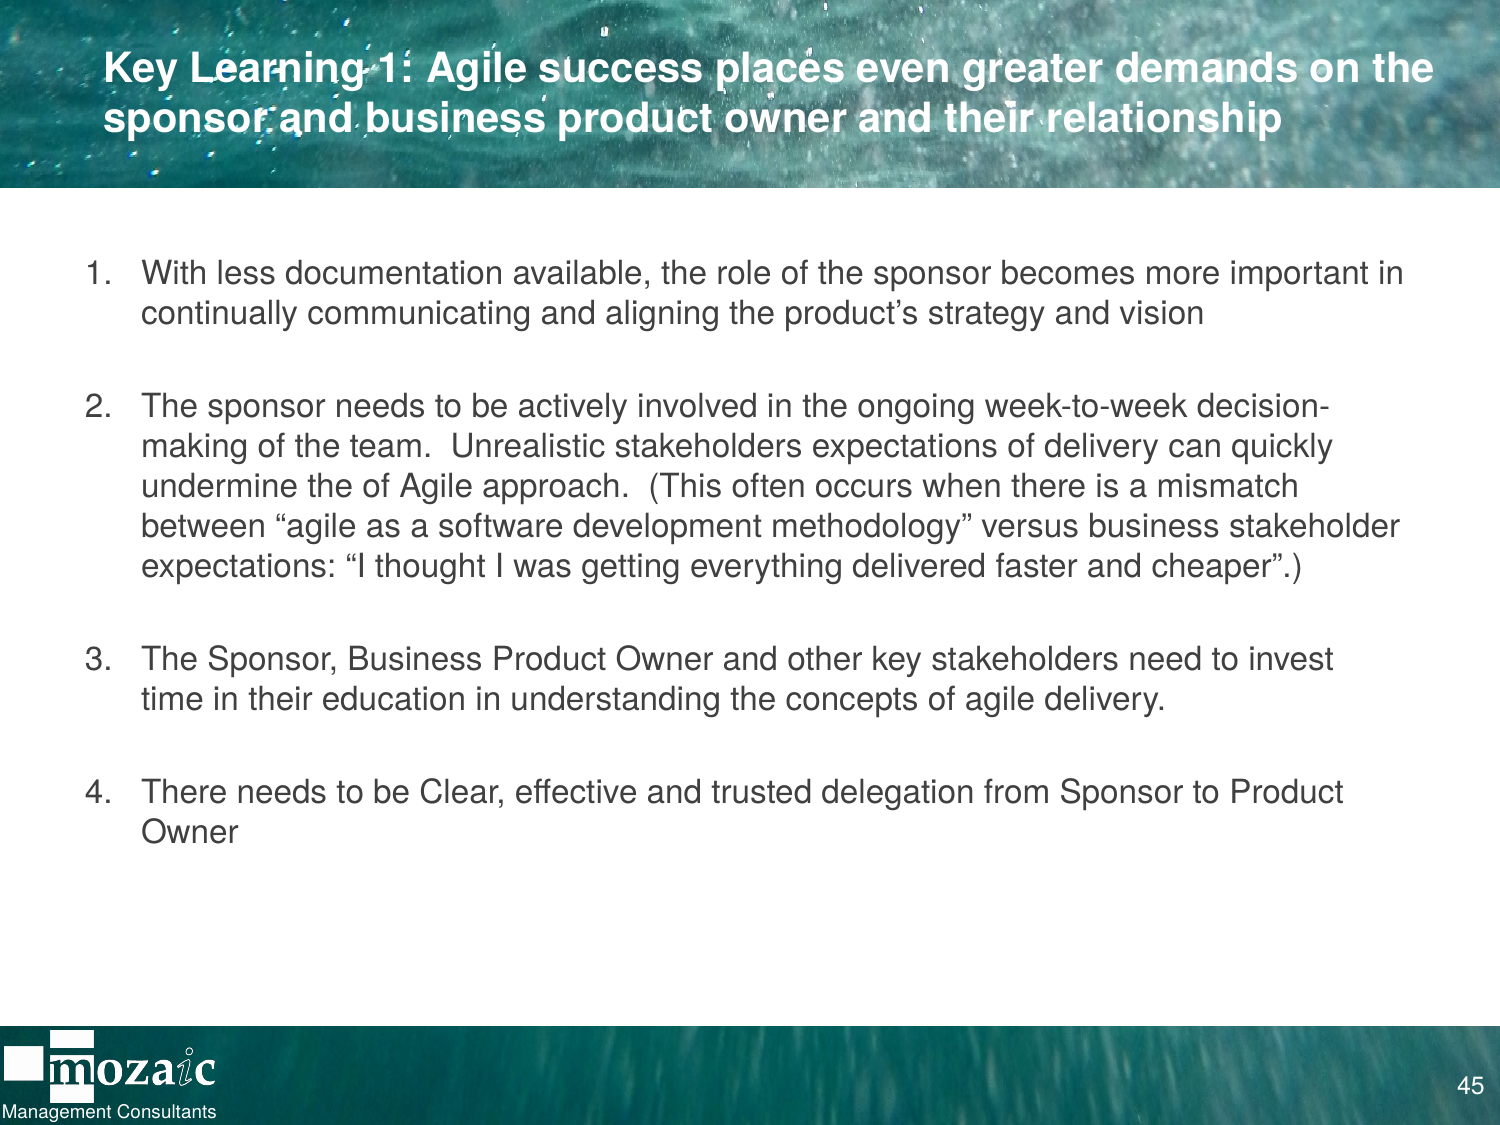

# Key Learning 1: Agile success places even greater demands on the sponsor and business product owner and their relationship
With less documentation available, the role of the sponsor becomes more important in continually communicating and aligning the product’s strategy and vision

The sponsor needs to be actively involved in the ongoing week-to-week decision-making of the team.  Unrealistic stakeholders expectations of delivery can quickly undermine the of Agile approach.  (This often occurs when there is a mismatch between “agile as a software development methodology” versus business stakeholder expectations: “I thought I was getting everything delivered faster and cheaper”.)

The Sponsor, Business Product Owner and other key stakeholders need to invest time in their education in understanding the concepts of agile delivery.

There needs to be Clear, effective and trusted delegation from Sponsor to Product Owner
45